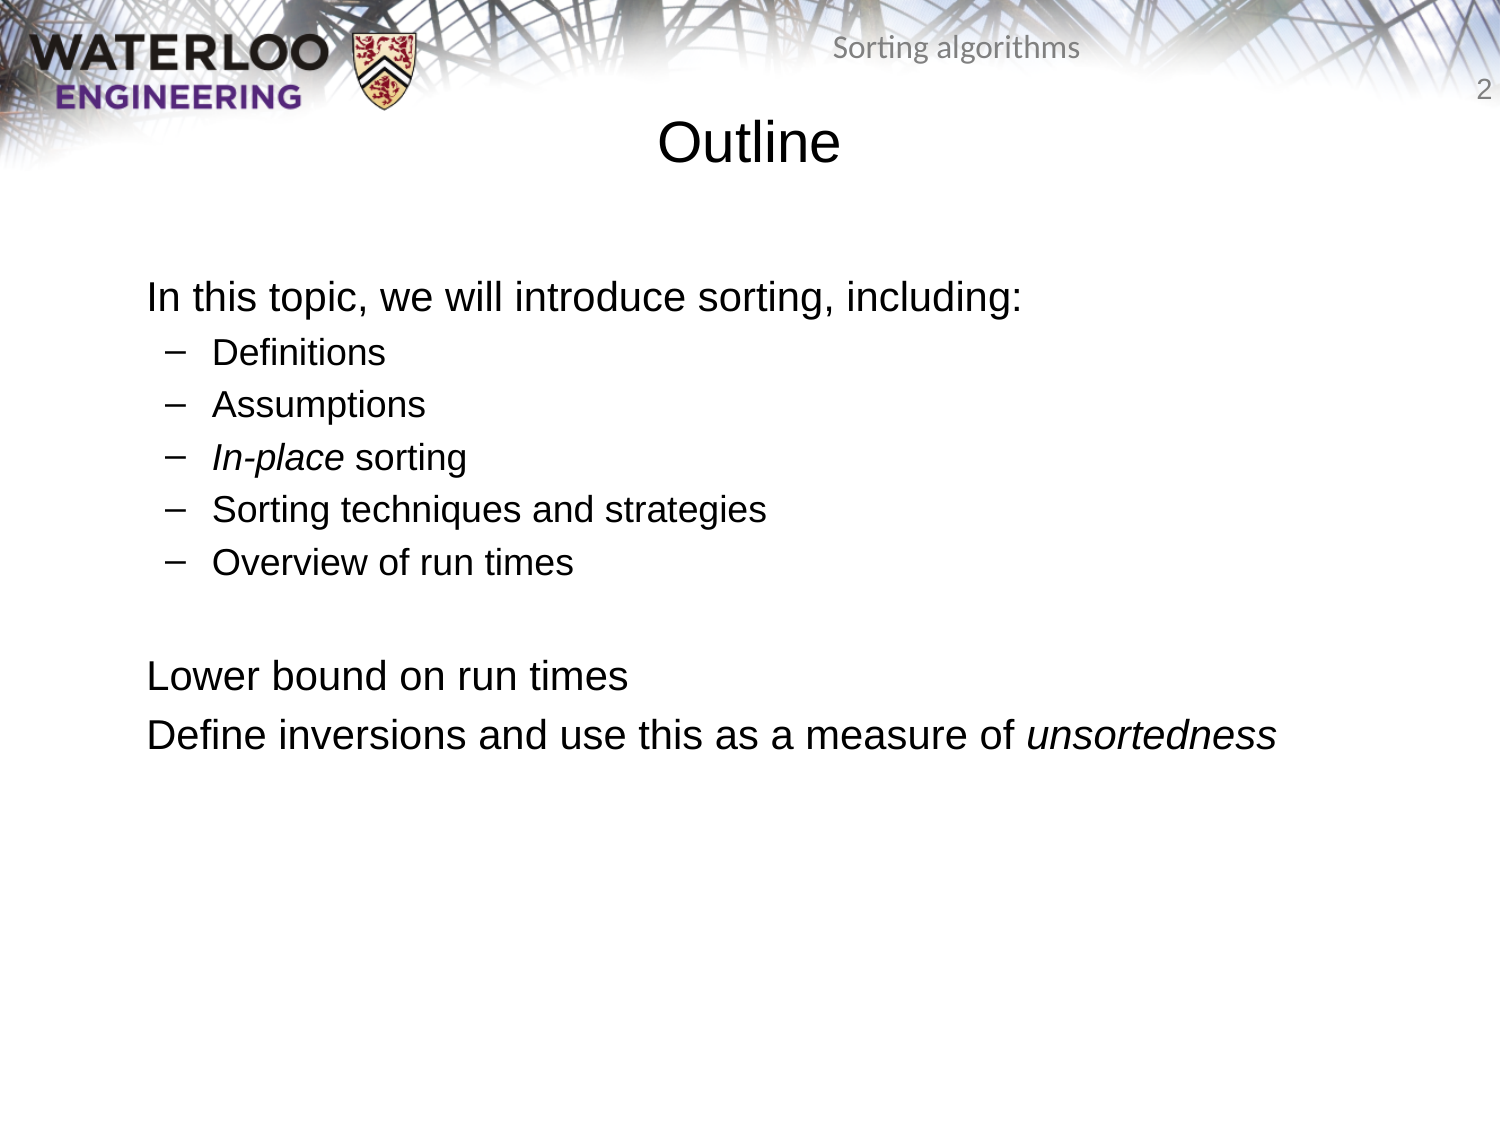

# Outline
	In this topic, we will introduce sorting, including:
Definitions
Assumptions
In-place sorting
Sorting techniques and strategies
Overview of run times

	Lower bound on run times
	Define inversions and use this as a measure of unsortedness